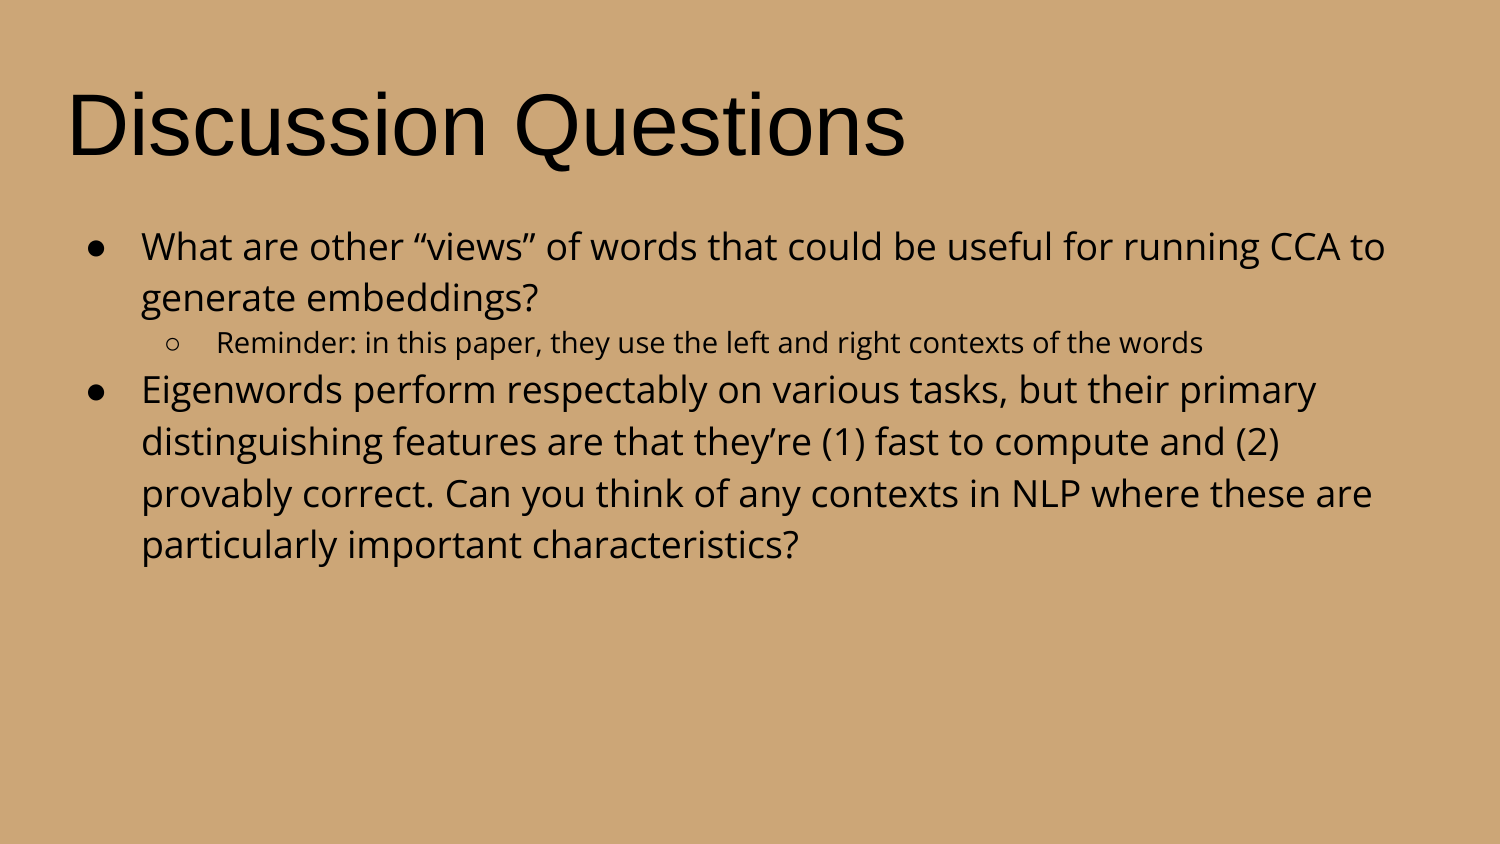

# Discussion Questions
What are other “views” of words that could be useful for running CCA to generate embeddings?
Reminder: in this paper, they use the left and right contexts of the words
Eigenwords perform respectably on various tasks, but their primary distinguishing features are that they’re (1) fast to compute and (2) provably correct. Can you think of any contexts in NLP where these are particularly important characteristics?